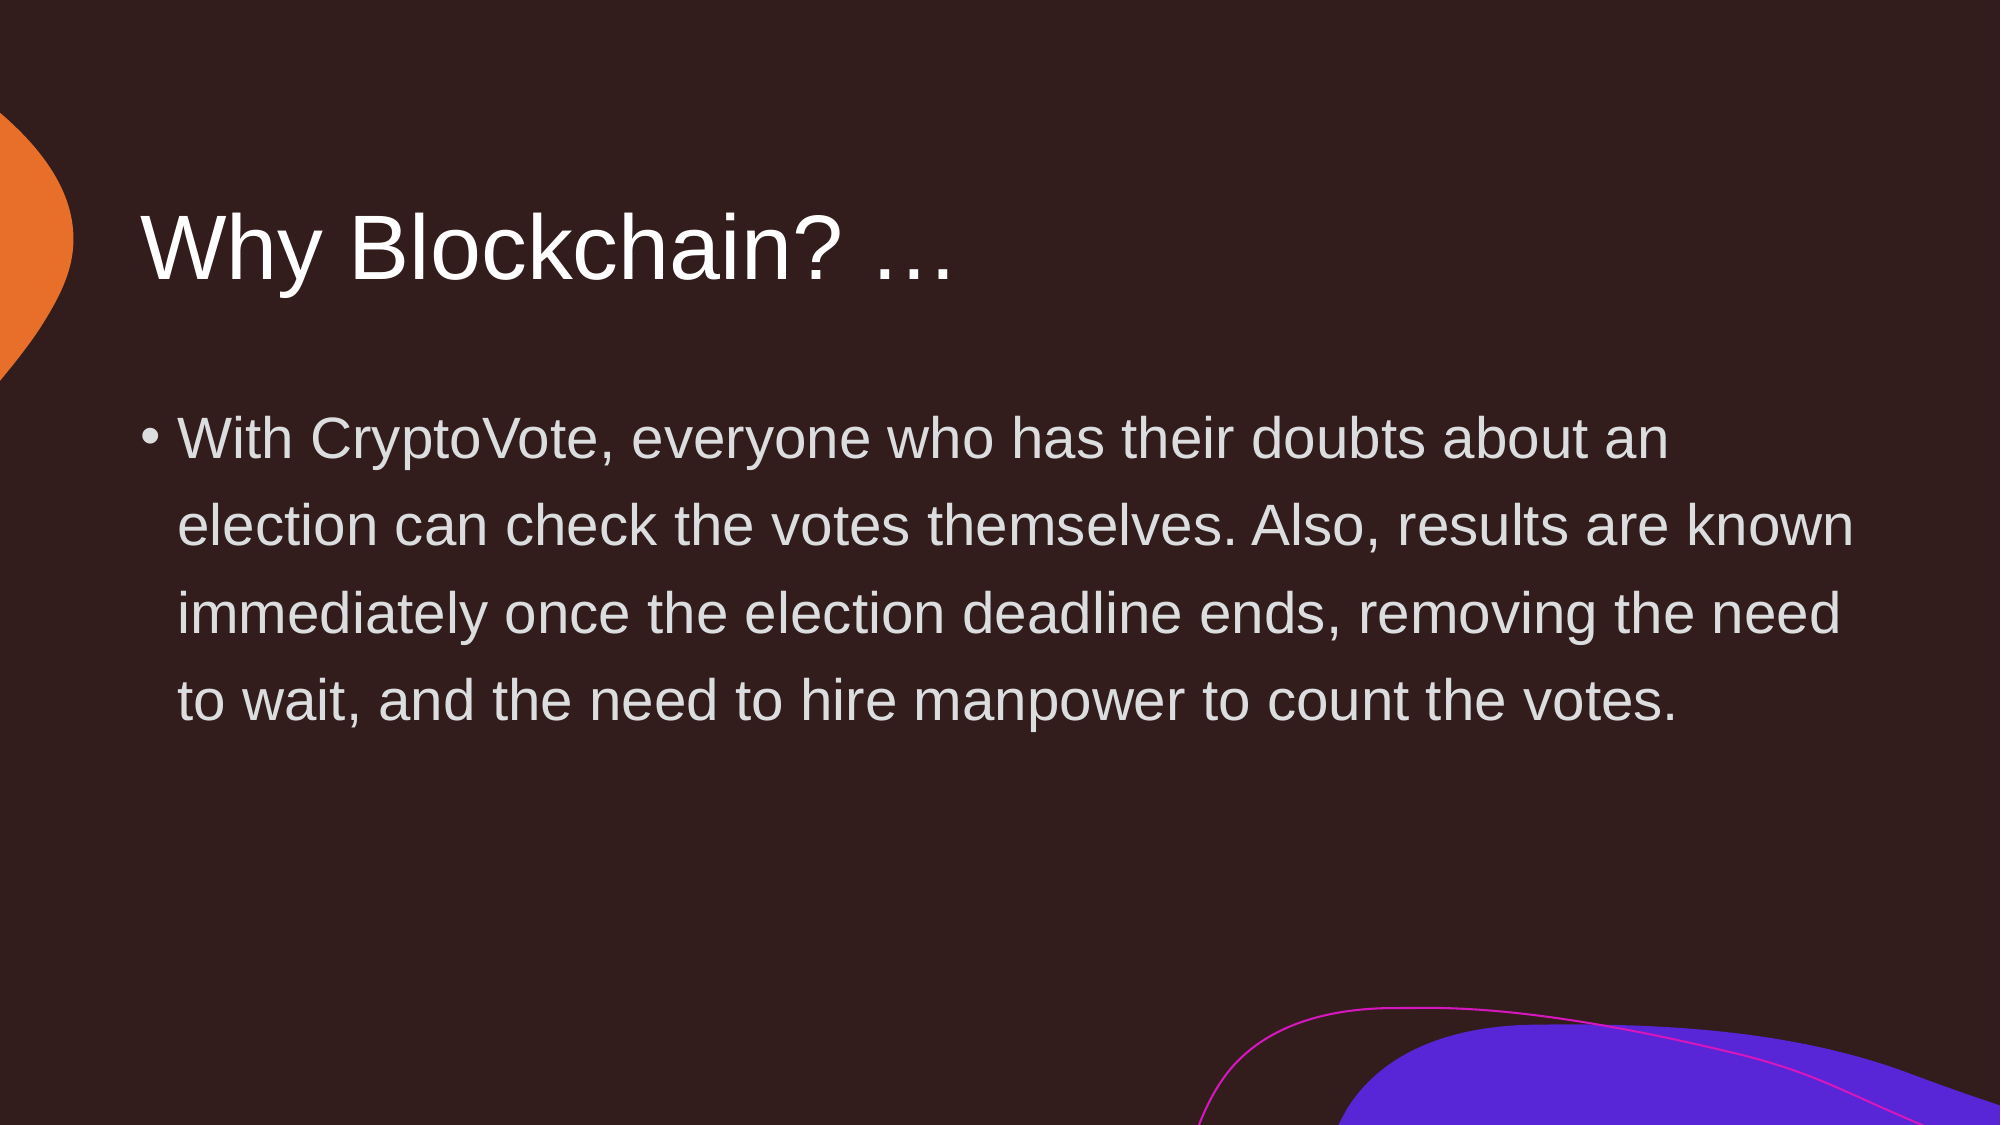

# Why Blockchain? …
With CryptoVote, everyone who has their doubts about an election can check the votes themselves. Also, results are known immediately once the election deadline ends, removing the need to wait, and the need to hire manpower to count the votes.